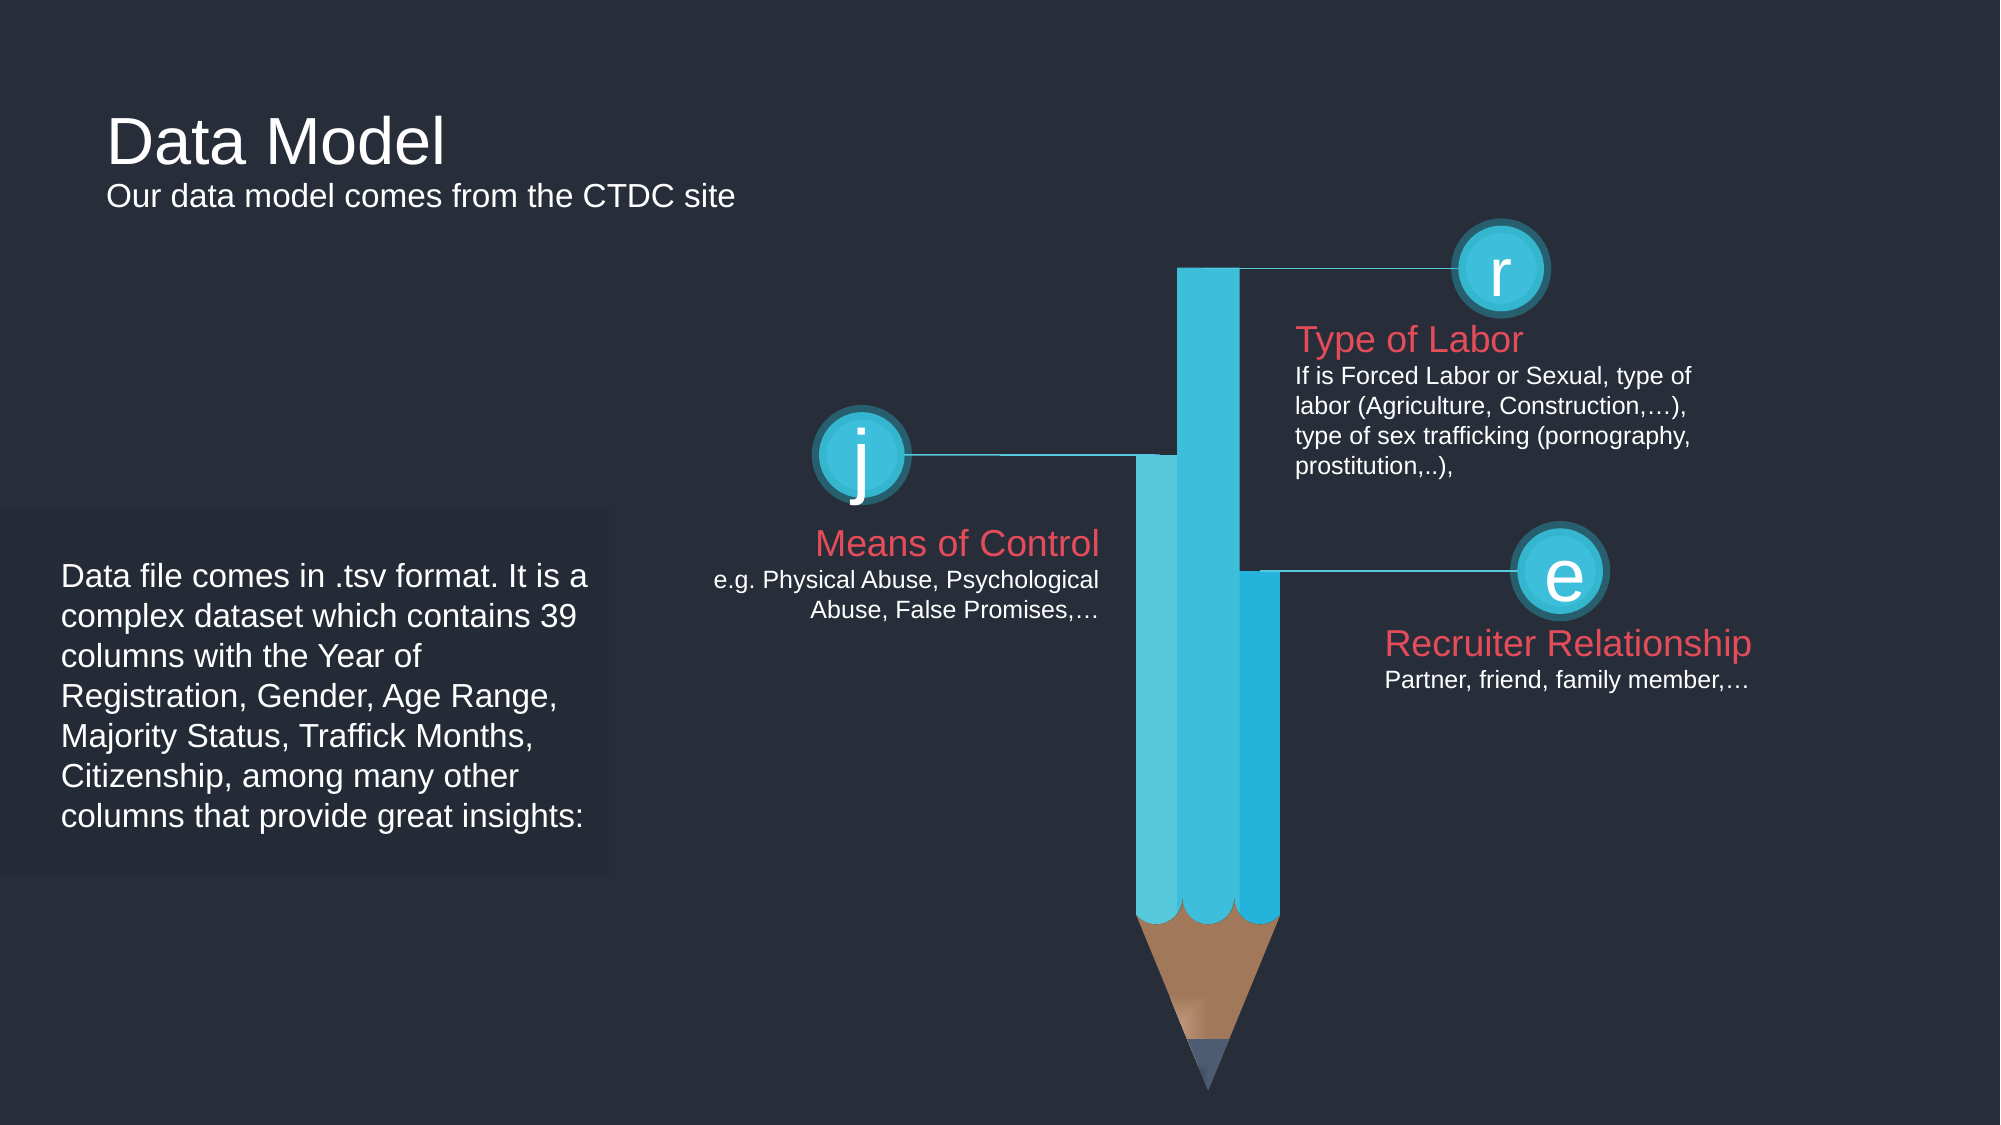

Data Model
Our data model comes from the CTDC site

r
Type of Labor
If is Forced Labor or Sexual, type of labor (Agriculture, Construction,…), type of sex trafficking (pornography, prostitution,..),

j
Means of Control
e.g. Physical Abuse, Psychological Abuse, False Promises,…

e
Recruiter Relationship
Partner, friend, family member,…
Data file comes in .tsv format. It is a complex dataset which contains 39 columns with the Year of Registration, Gender, Age Range, Majority Status, Traffick Months, Citizenship, among many other columns that provide great insights: